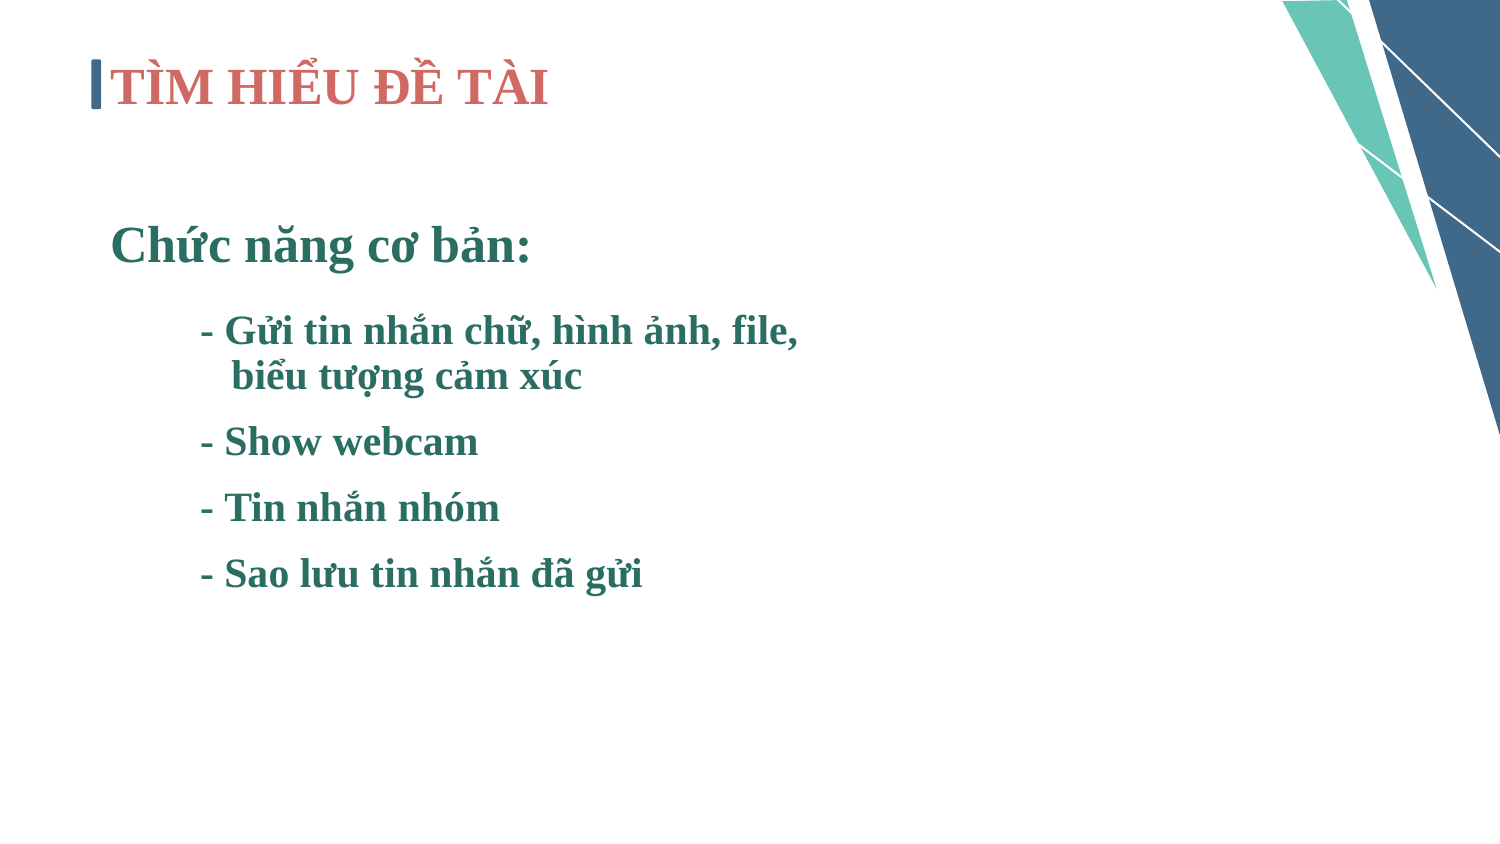

TÌM HIỂU ĐỀ TÀI
Chức năng cơ bản:
- Gửi tin nhắn chữ, hình ảnh, file,            biểu tượng cảm xúc
- Show webcam
- Tin nhắn nhóm
- Sao lưu tin nhắn đã gửi